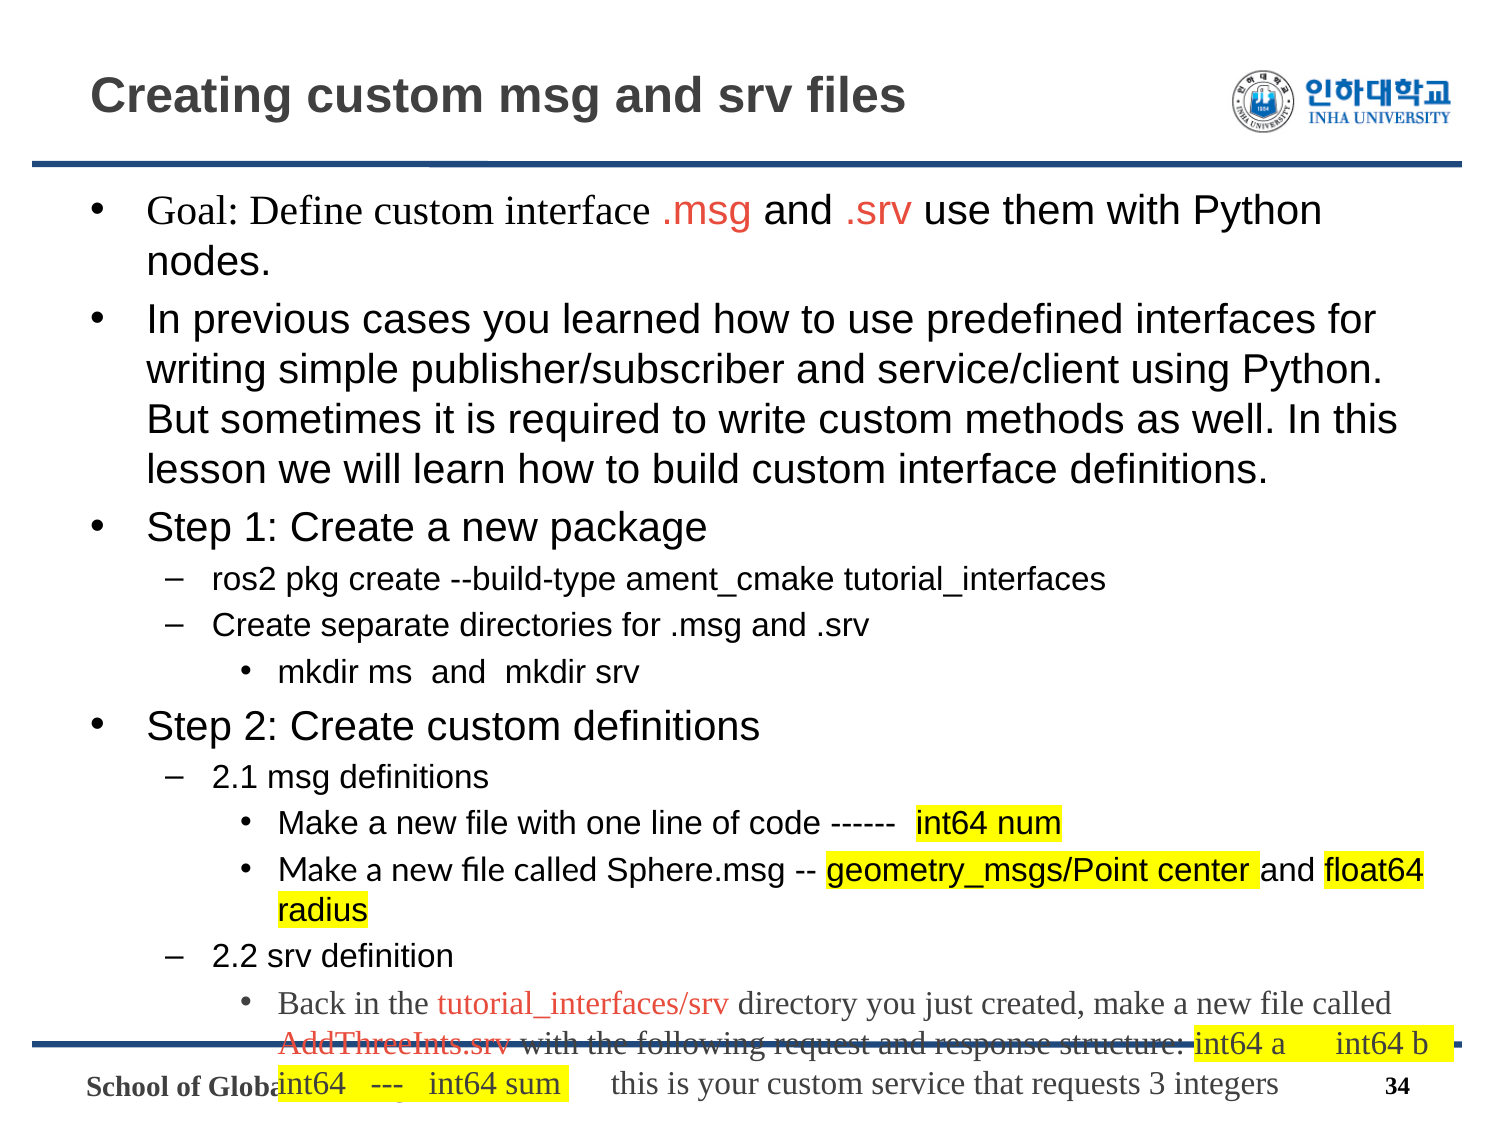

# Creating custom msg and srv files
Goal: Define custom interface .msg and .srv use them with Python nodes.
In previous cases you learned how to use predefined interfaces for writing simple publisher/subscriber and service/client using Python. But sometimes it is required to write custom methods as well. In this lesson we will learn how to build custom interface definitions.
Step 1: Create a new package
ros2 pkg create --build-type ament_cmake tutorial_interfaces
Create separate directories for .msg and .srv
mkdir ms  and  mkdir srv
Step 2: Create custom definitions
2.1 msg definitions
Make a new file with one line of code ------  int64 num
Make a new file called Sphere.msg -- geometry_msgs/Point center and float64 radius
2.2 srv definition
Back in the tutorial_interfaces/srv directory you just created, make a new file called AddThreeInts.srv with the following request and response structure: int64 a      int64 b    int64   ---   int64 sum      this is your custom service that requests 3 integers

34